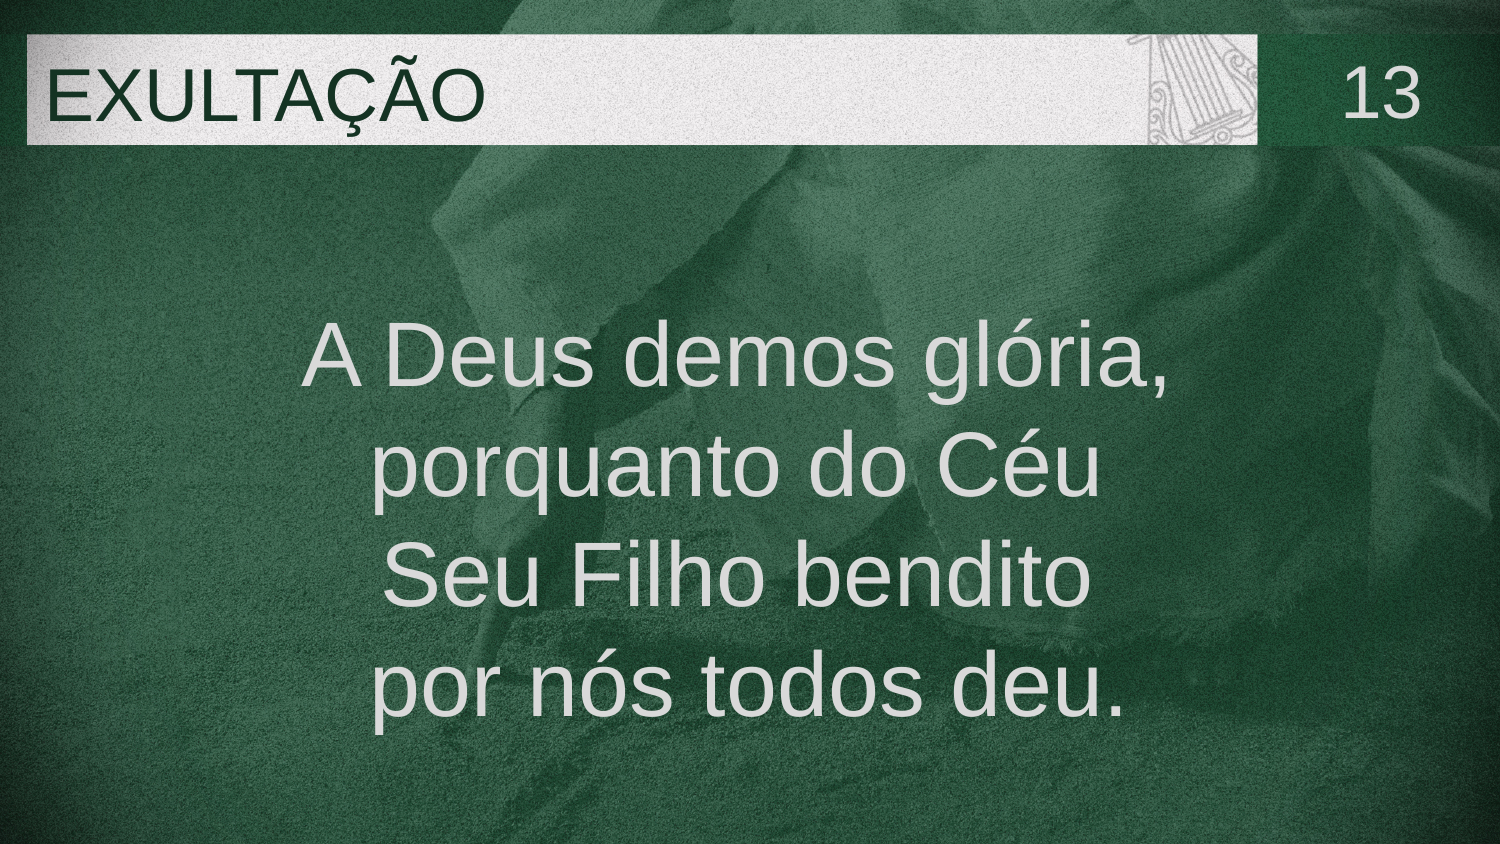

# EXULTAÇÃO
13
A Deus demos glória,
porquanto do Céu
Seu Filho bendito
por nós todos deu.